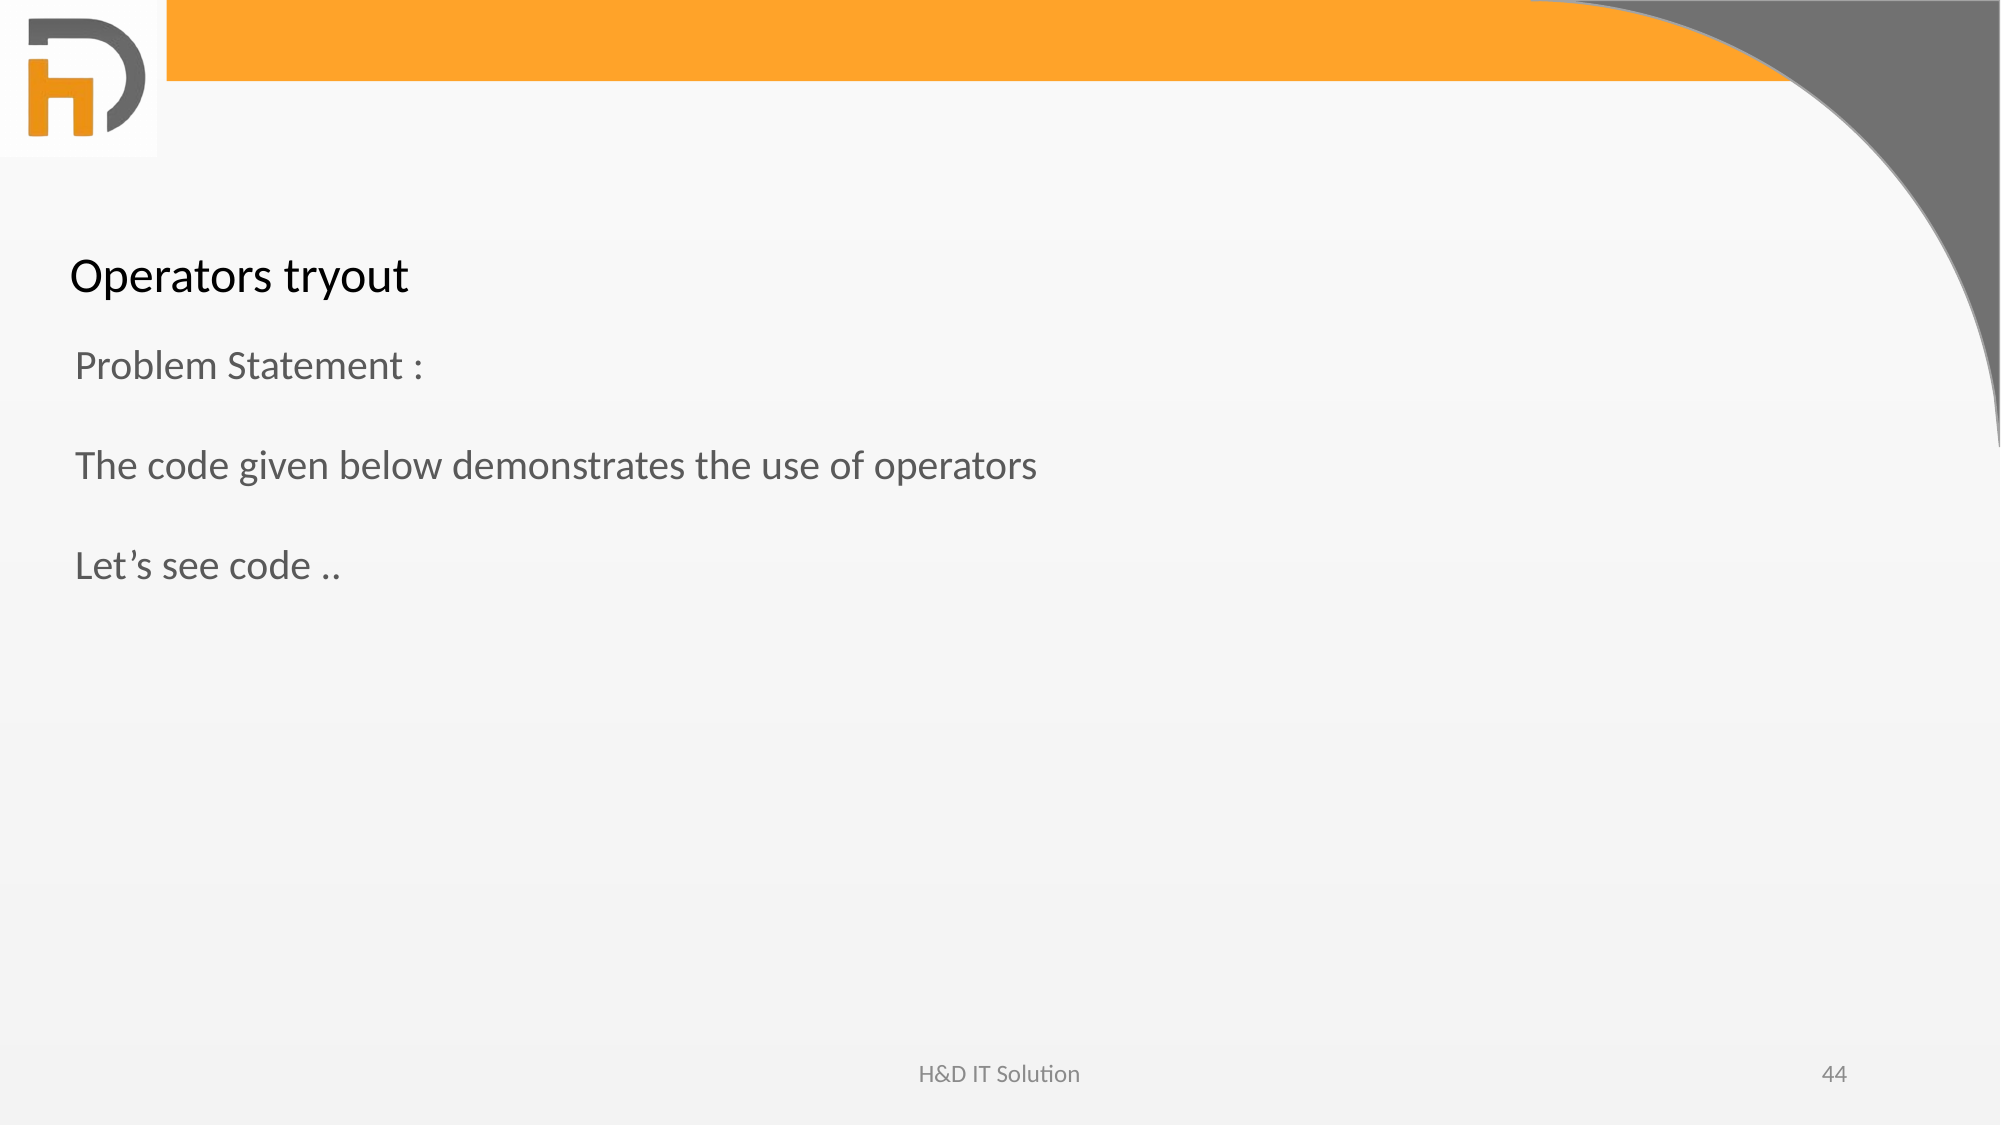

Operators tryout
Problem Statement :

The code given below demonstrates the use of operators

Let’s see code ..
H&D IT Solution
44